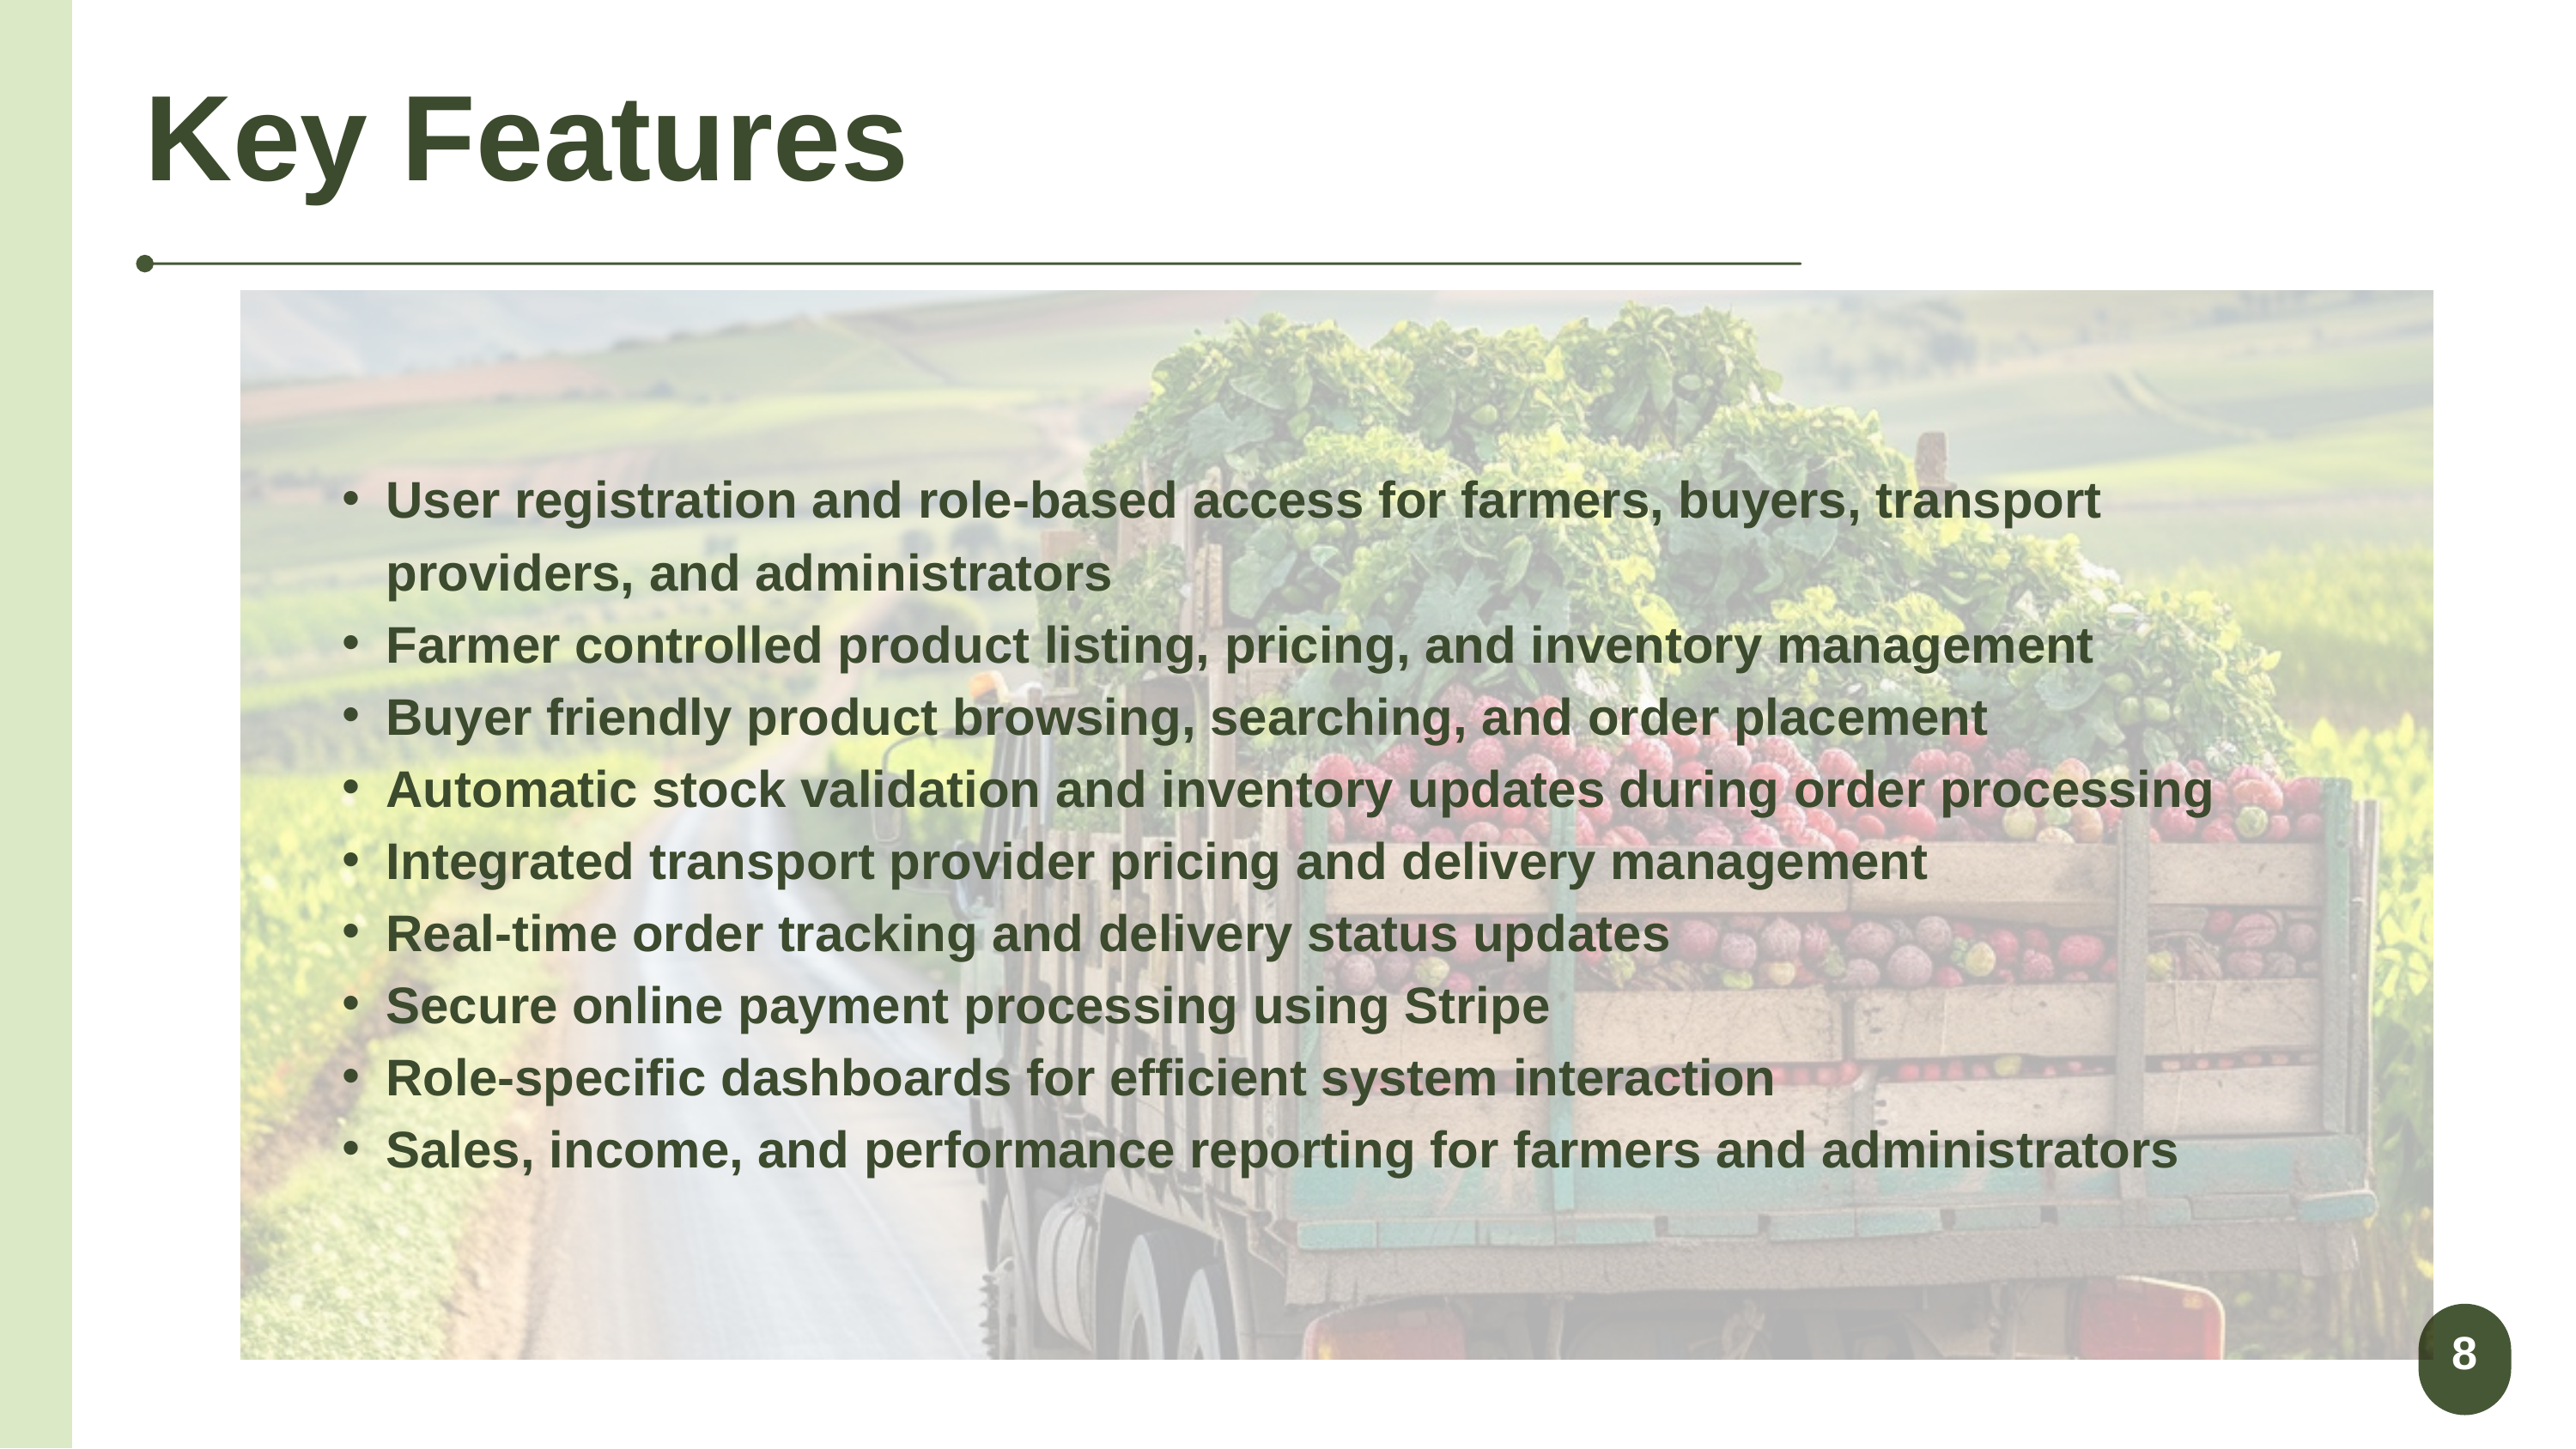

Key Features

User registration and role-based access for farmers, buyers, transport providers, and administrators
Farmer controlled product listing, pricing, and inventory management
Buyer friendly product browsing, searching, and order placement
Automatic stock validation and inventory updates during order processing
Integrated transport provider pricing and delivery management
Real-time order tracking and delivery status updates
Secure online payment processing using Stripe
Role-specific dashboards for efficient system interaction
Sales, income, and performance reporting for farmers and administrators

8